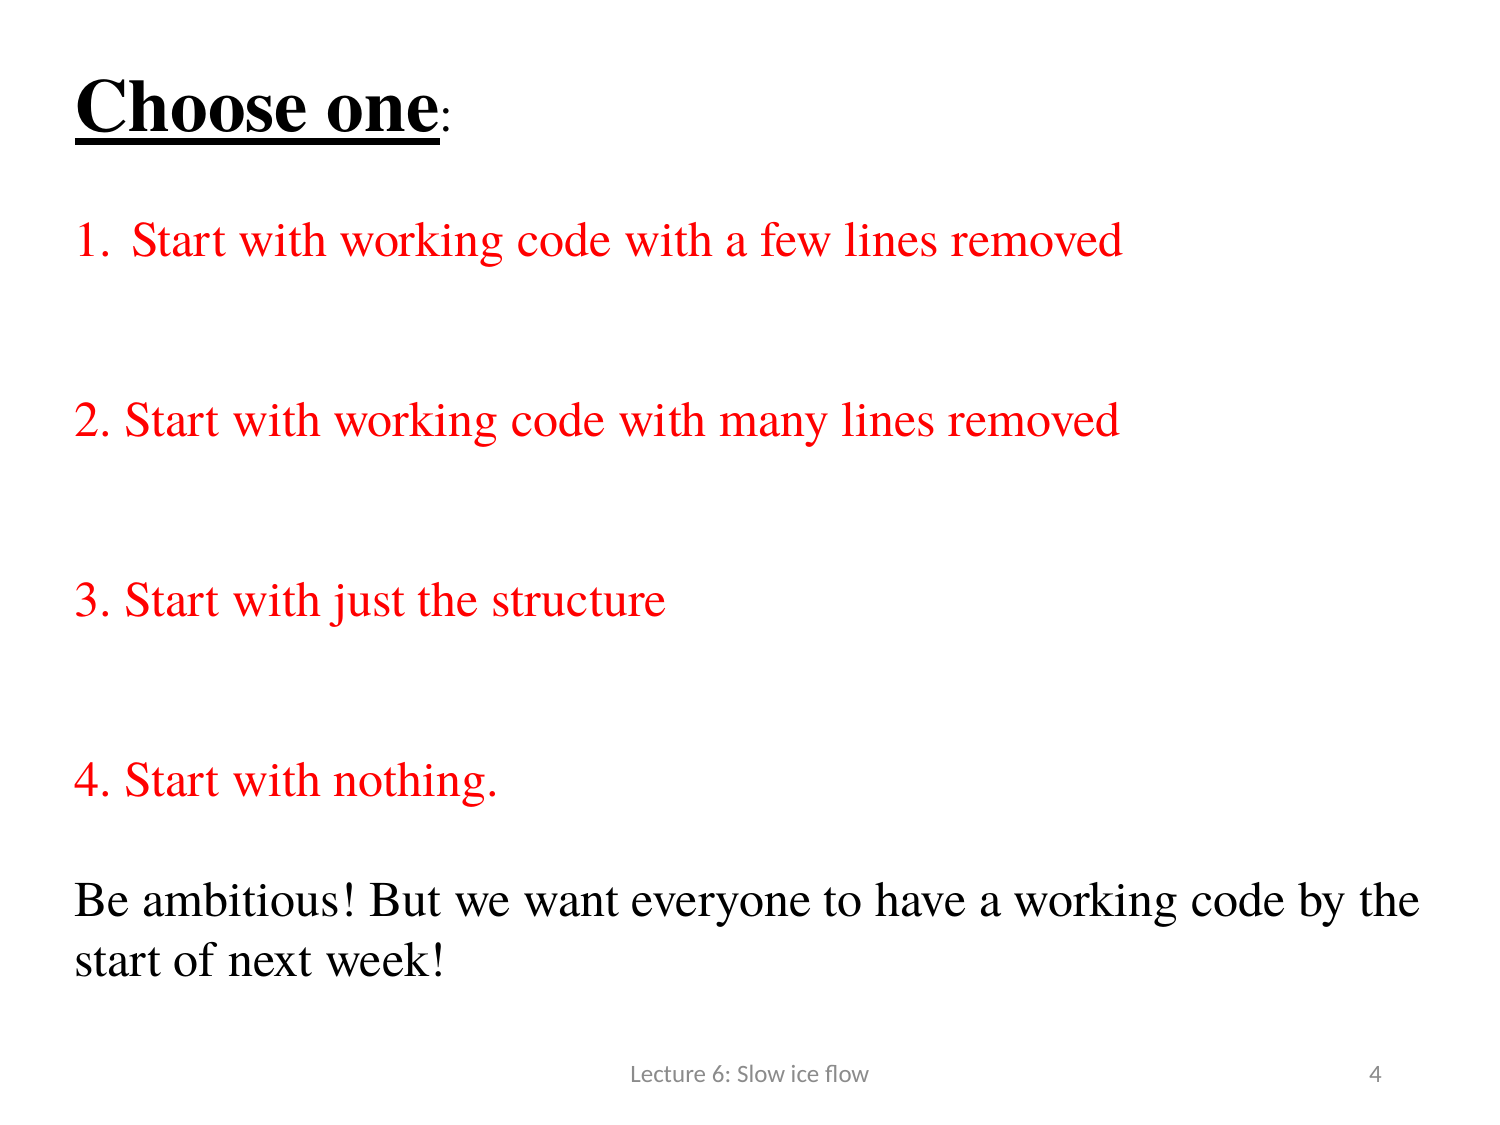

Choose one:

Start with working code with a few lines removed

2. Start with working code with many lines removed

3. Start with just the structure

4. Start with nothing.

Be ambitious! But we want everyone to have a working code by the start of next week!

Lecture 6: Slow ice flow
4